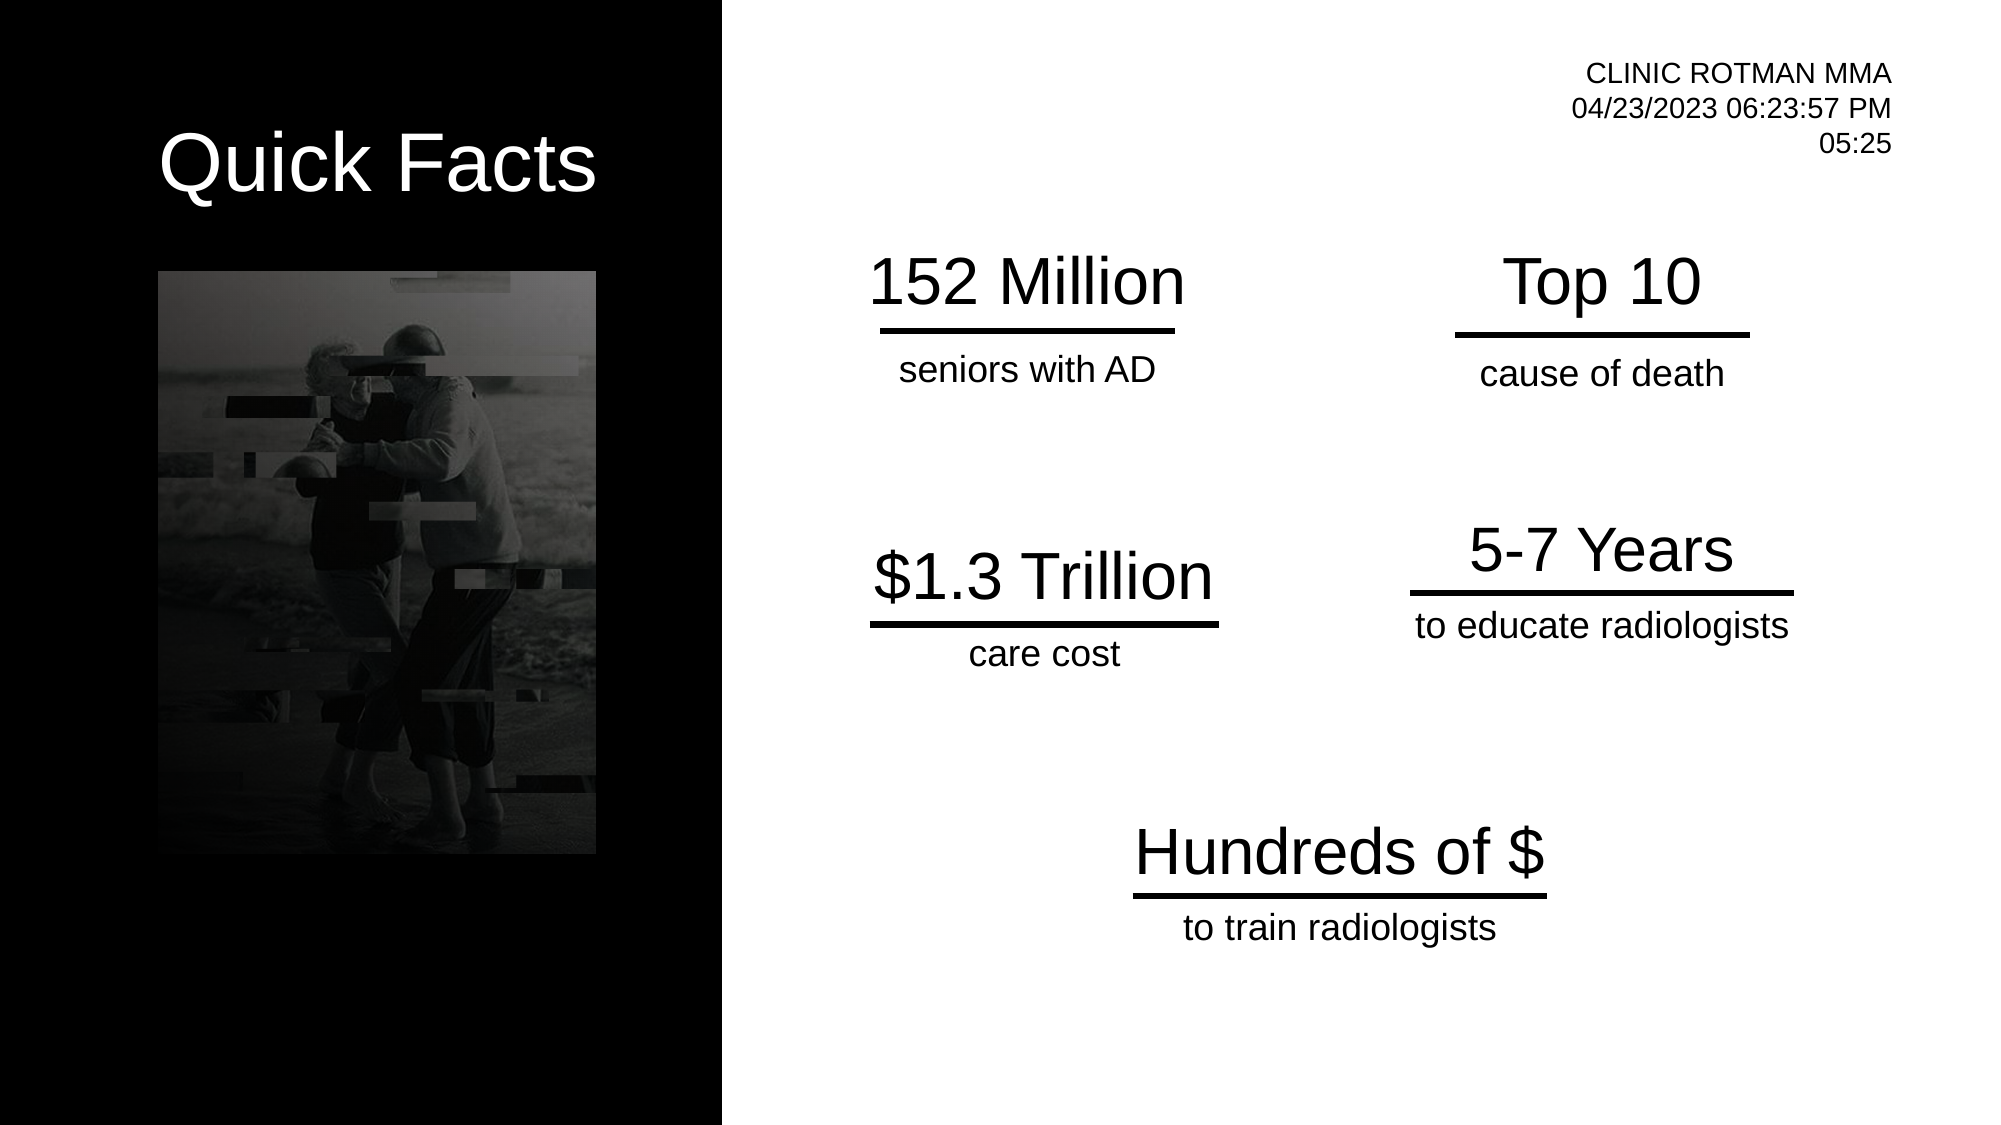

# Quick Facts
Top 10
cause of death
152 Million
seniors with AD
5-7 Years
to educate radiologists
$1.3 Trillion
care cost
Hundreds of $
to train radiologists